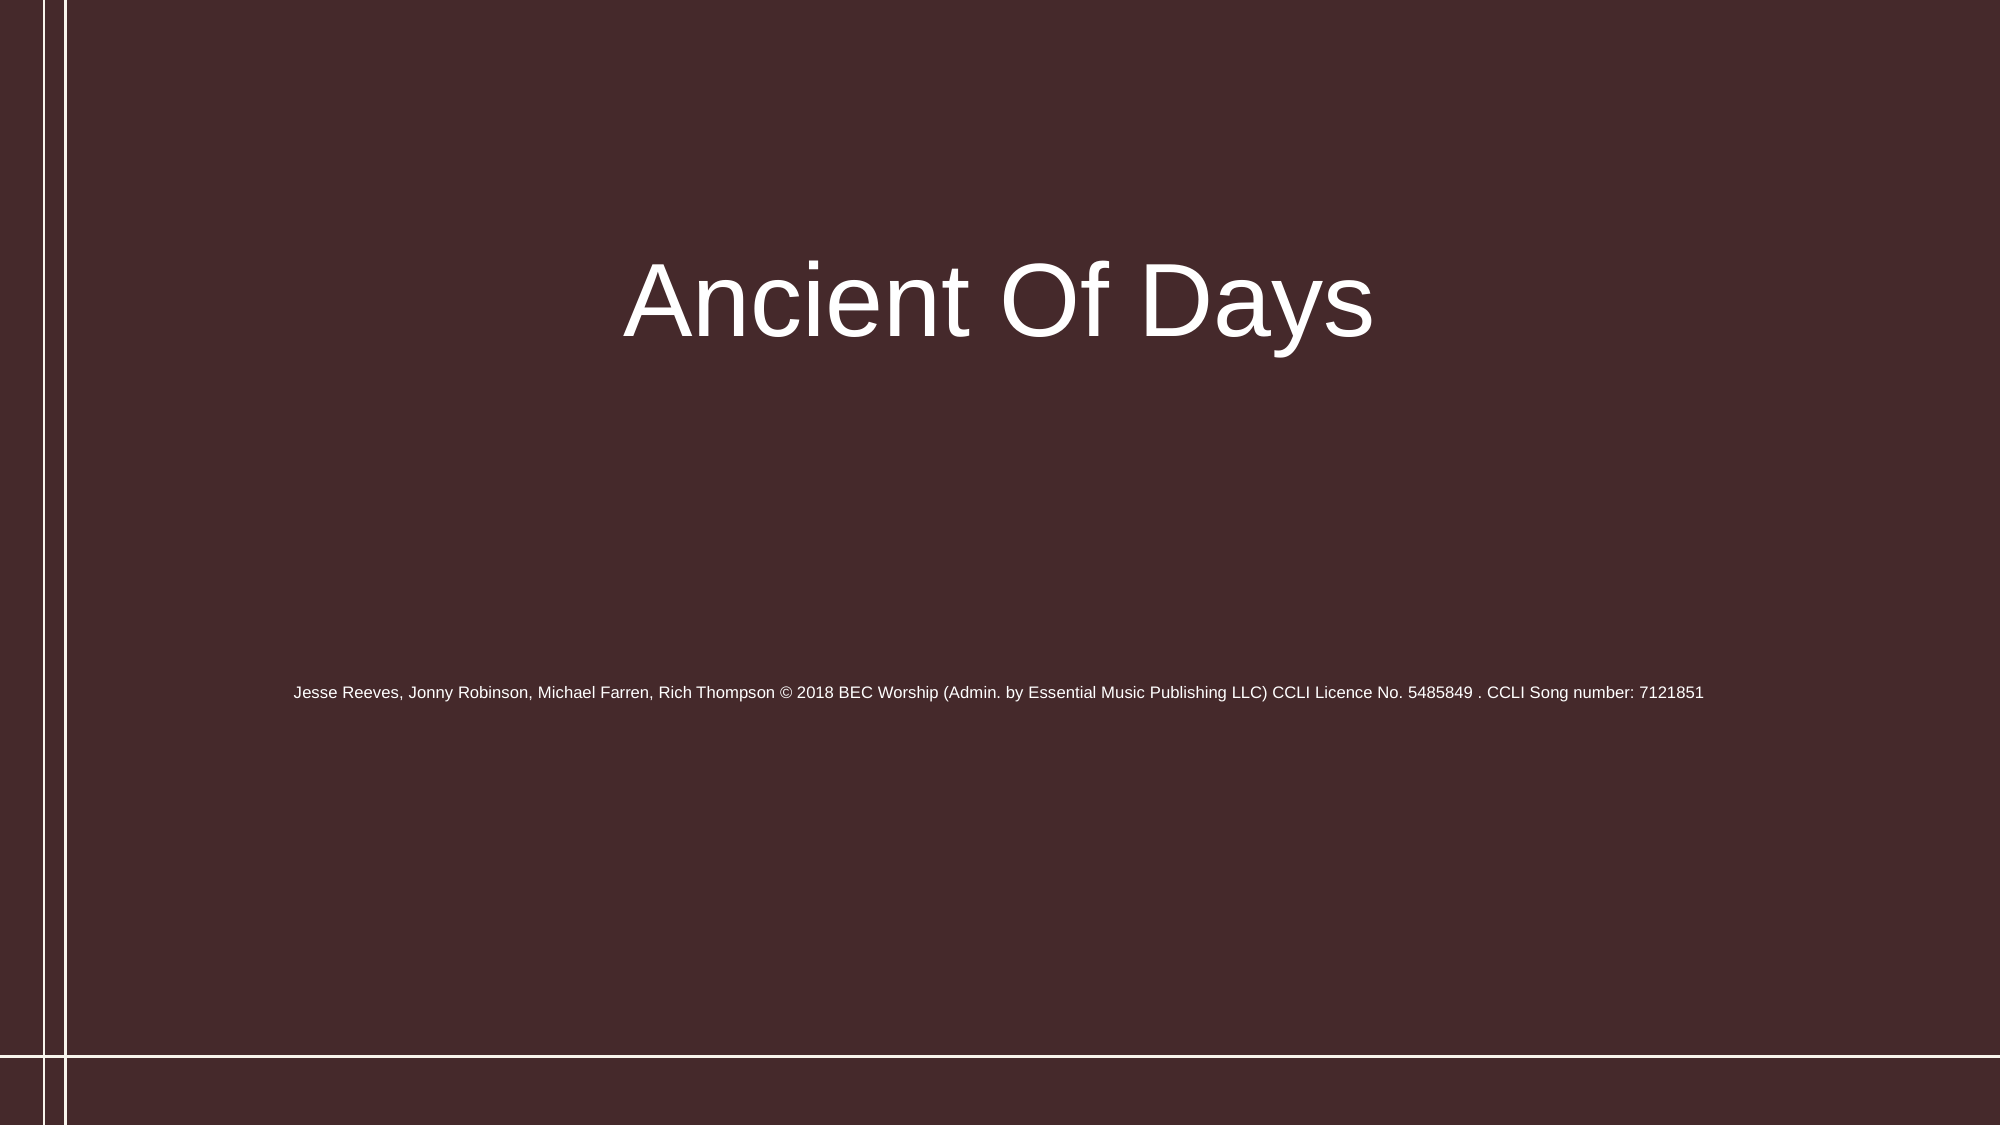

Ancient Of Days

Jesse Reeves, Jonny Robinson, Michael Farren, Rich Thompson © 2018 BEC Worship (Admin. by Essential Music Publishing LLC) CCLI Licence No. 5485849 . CCLI Song number: 7121851